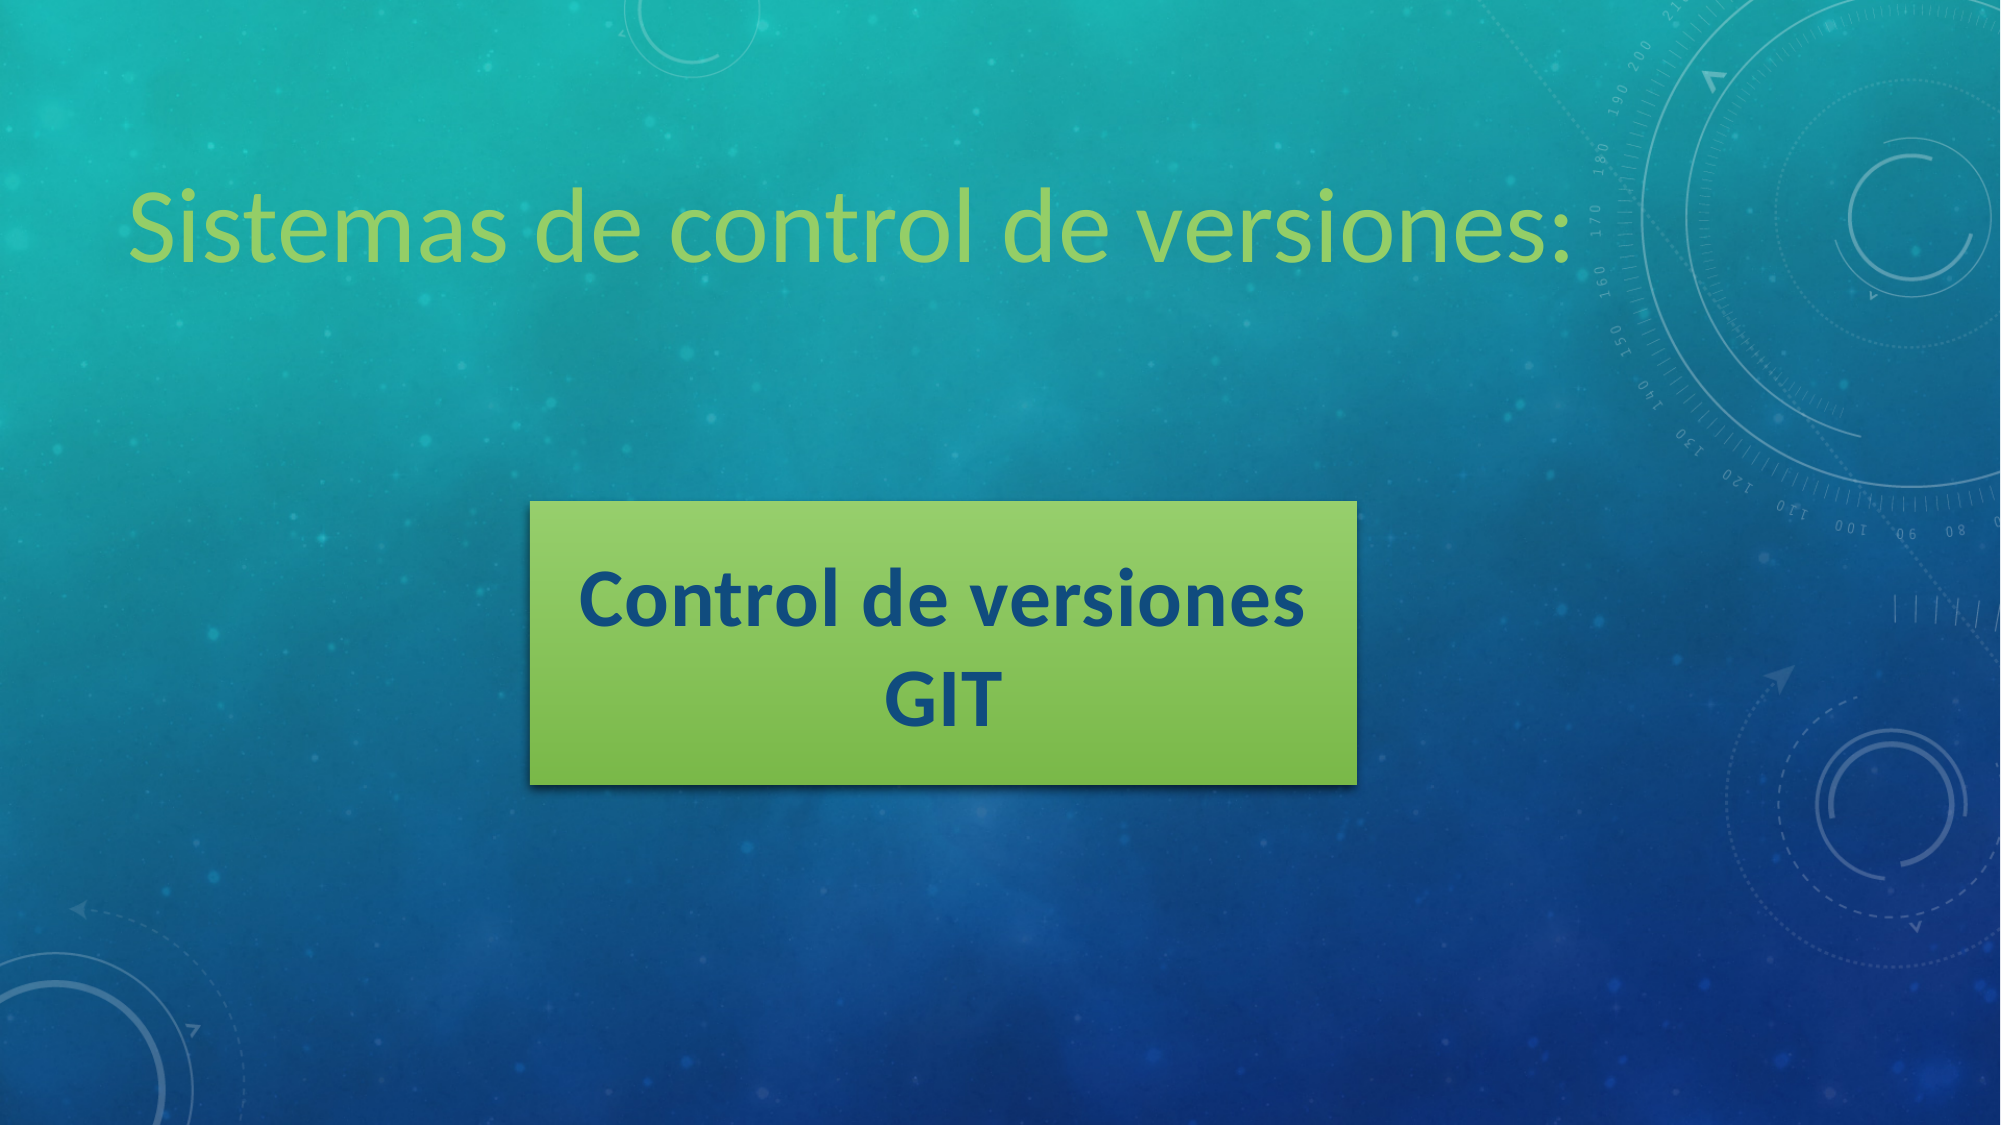

# Sistemas de control de versiones:
Control de versiones GIT